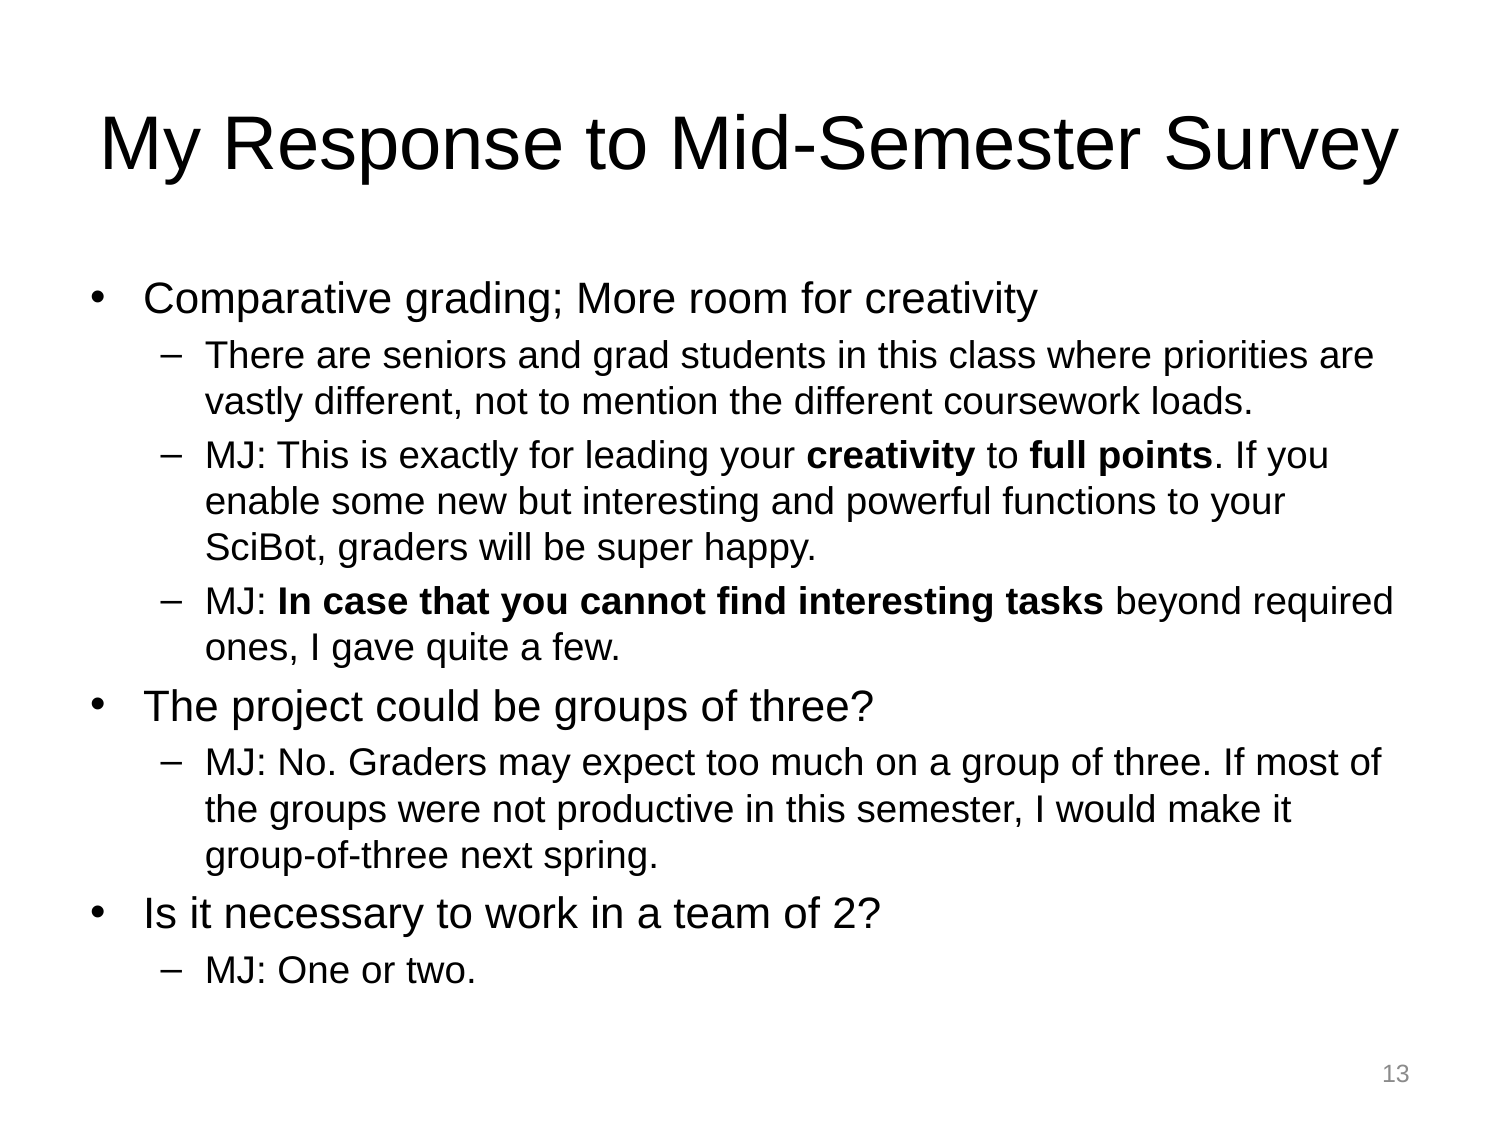

# My Response to Mid-Semester Survey
Comparative grading; More room for creativity
There are seniors and grad students in this class where priorities are vastly different, not to mention the different coursework loads.
MJ: This is exactly for leading your creativity to full points. If you enable some new but interesting and powerful functions to your SciBot, graders will be super happy.
MJ: In case that you cannot find interesting tasks beyond required ones, I gave quite a few.
The project could be groups of three?
MJ: No. Graders may expect too much on a group of three. If most of the groups were not productive in this semester, I would make it group-of-three next spring.
Is it necessary to work in a team of 2?
MJ: One or two.
13